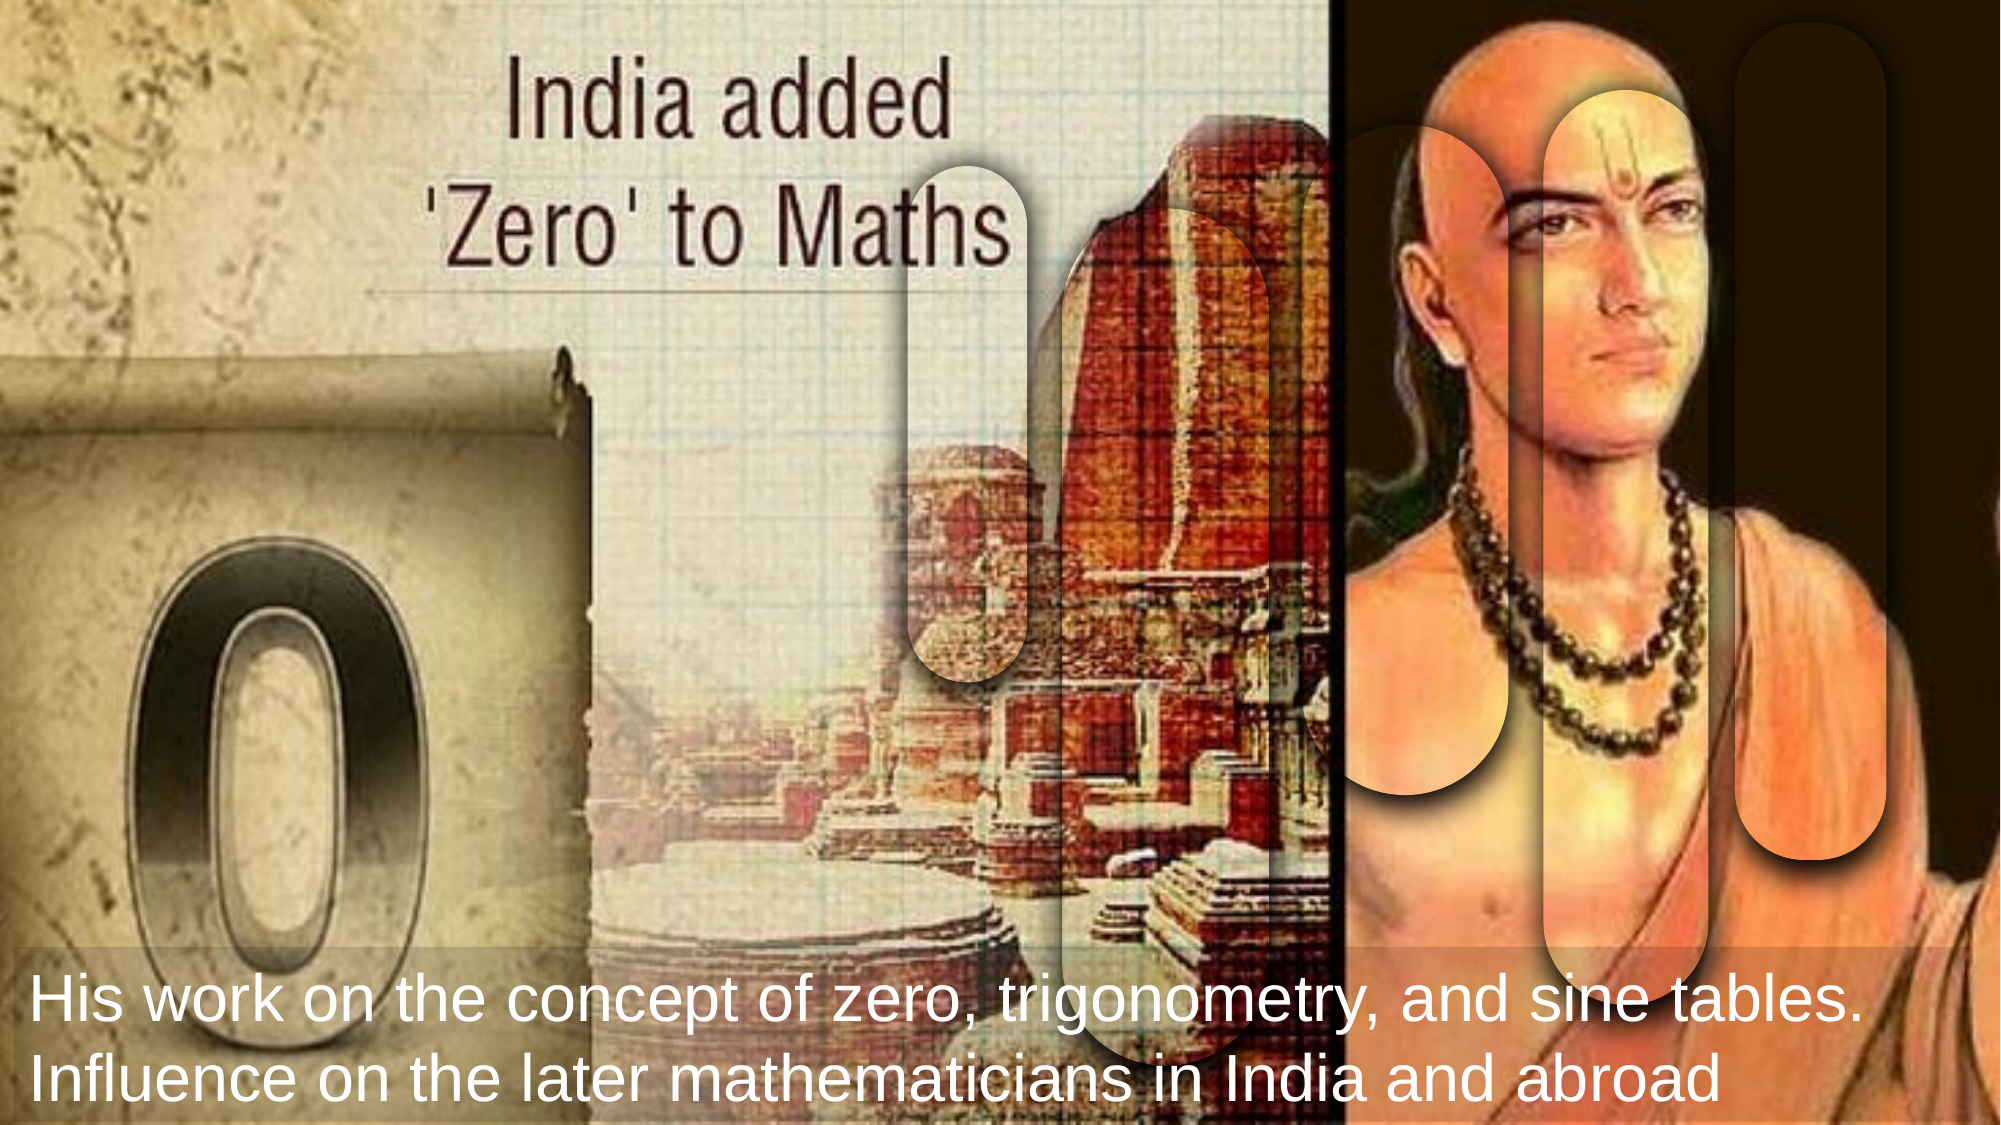

His work on the concept of zero, trigonometry, and sine tables.
Influence on the later mathematicians in India and abroad